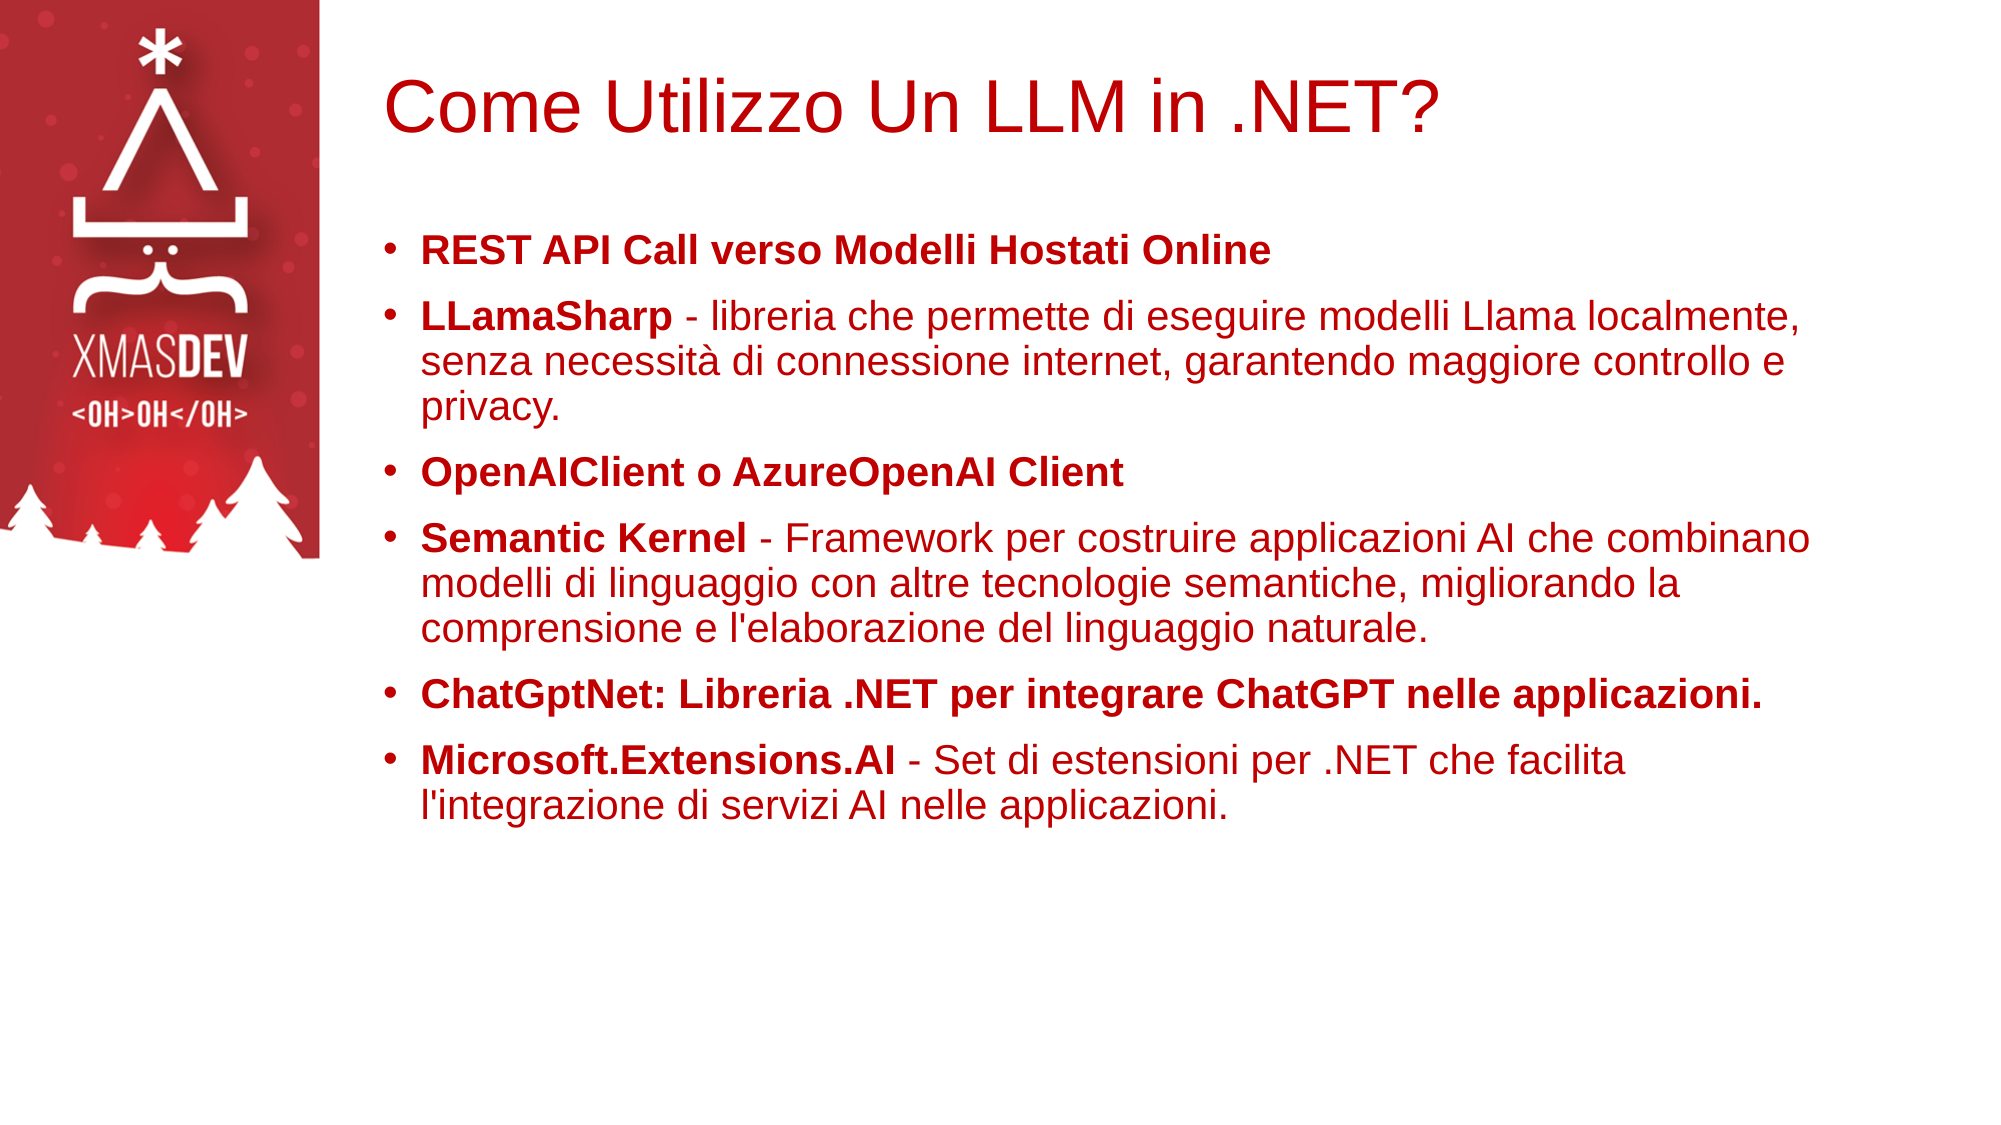

# Come Utilizzo Un LLM in .NET?
REST API Call verso Modelli Hostati Online
LLamaSharp - libreria che permette di eseguire modelli Llama localmente, senza necessità di connessione internet, garantendo maggiore controllo e privacy.
OpenAIClient o AzureOpenAI Client
Semantic Kernel - Framework per costruire applicazioni AI che combinano modelli di linguaggio con altre tecnologie semantiche, migliorando la comprensione e l'elaborazione del linguaggio naturale.
ChatGptNet: Libreria .NET per integrare ChatGPT nelle applicazioni.
Microsoft.Extensions.AI - Set di estensioni per .NET che facilita l'integrazione di servizi AI nelle applicazioni.